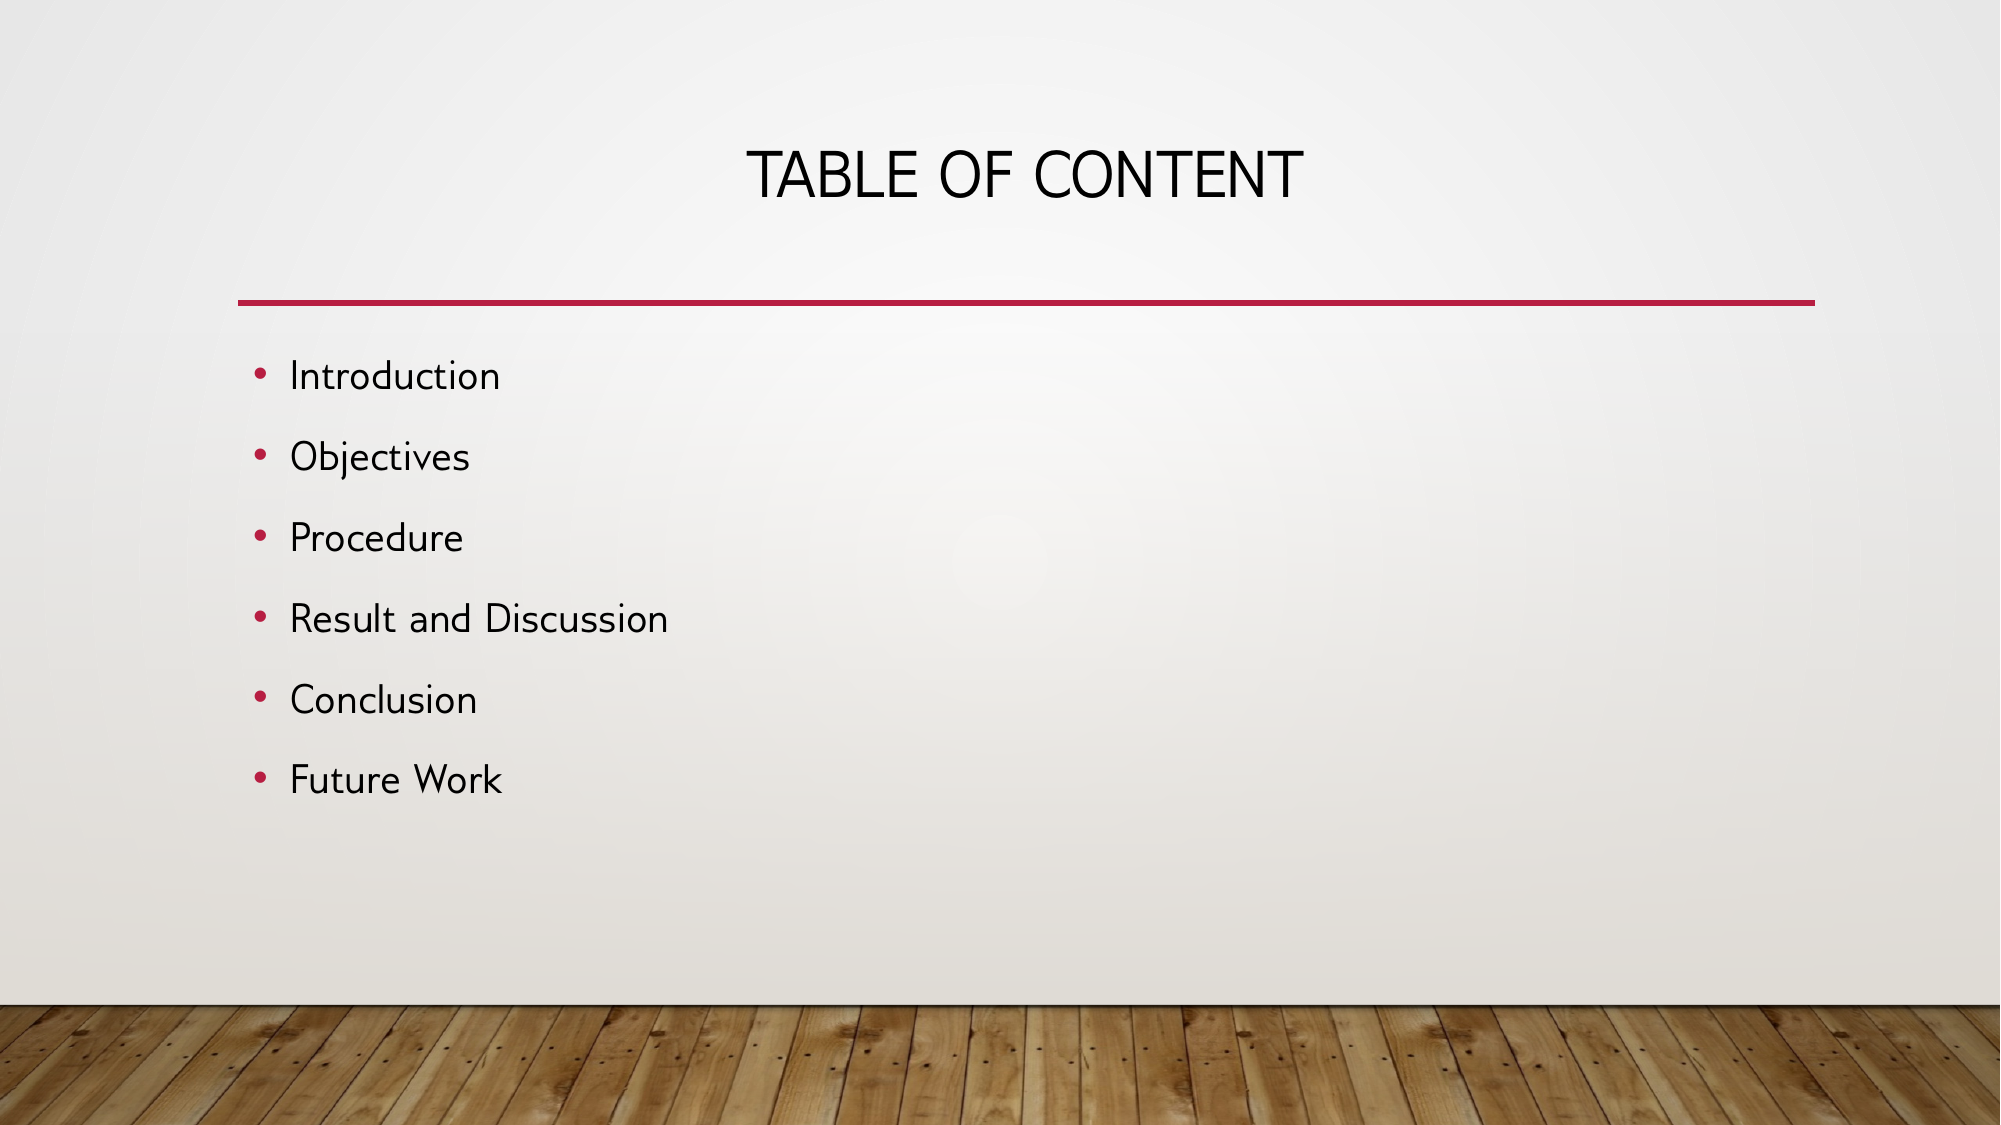

# Table of content
Introduction
Objectives
Procedure
Result and Discussion
Conclusion
Future Work